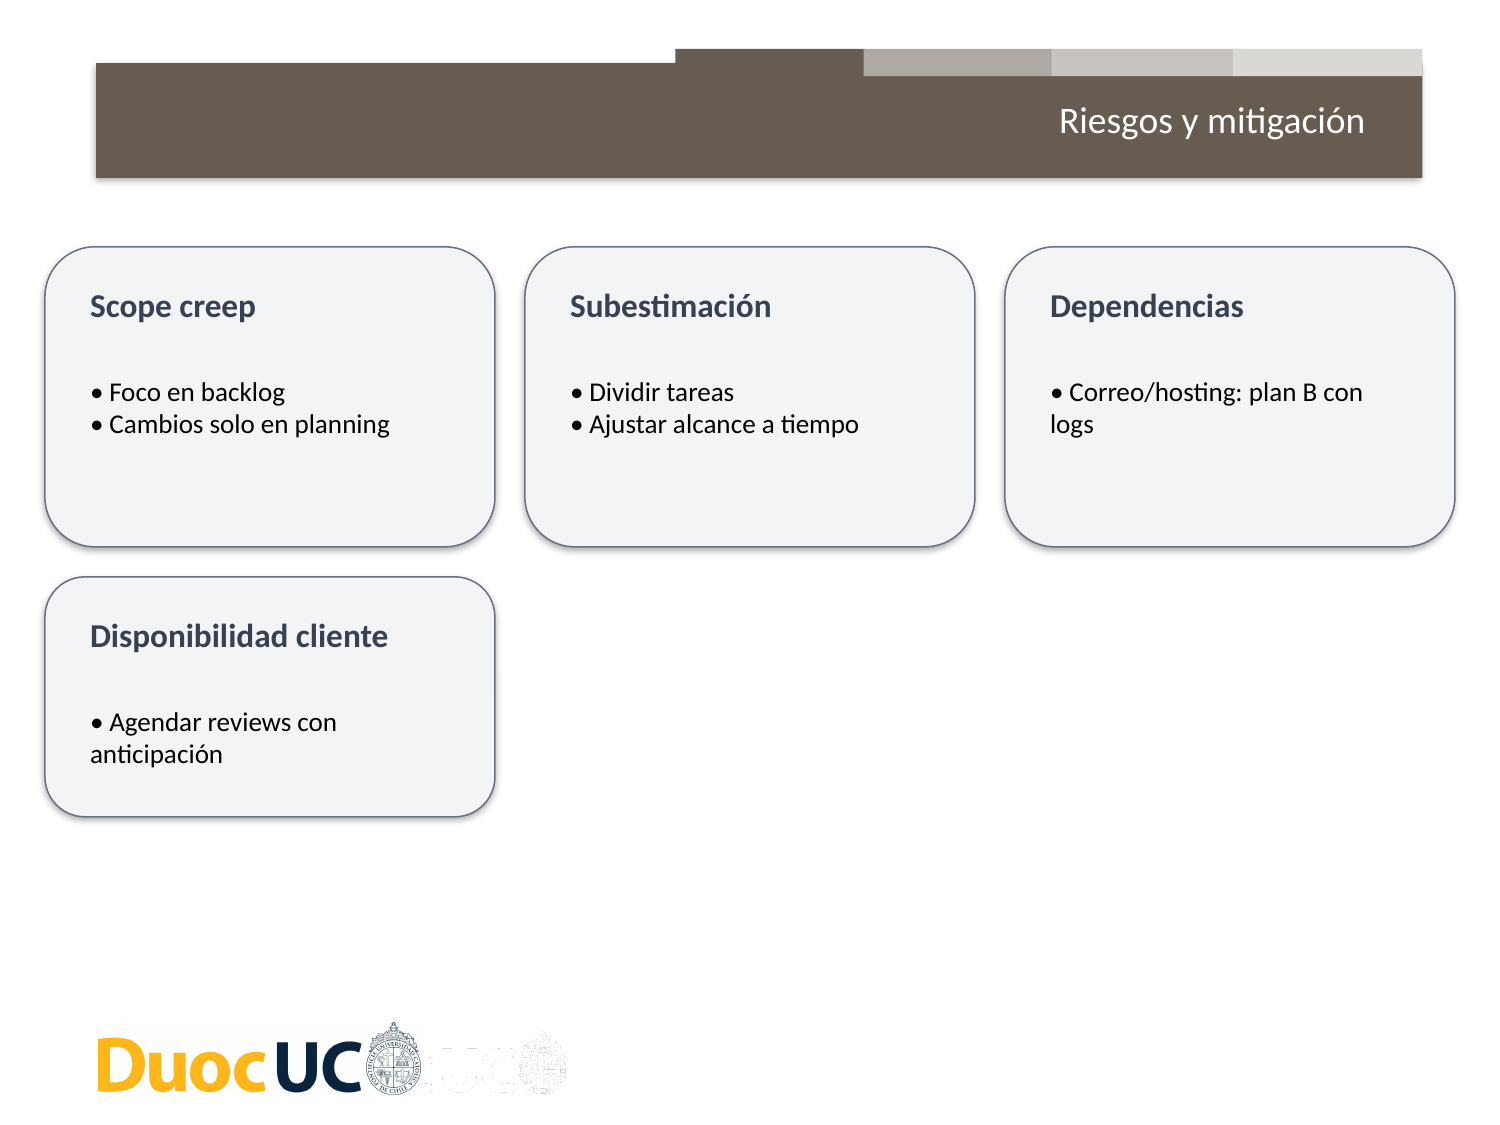

Riesgos y mitigación

Scope creep
Subestimación
Dependencias
• Foco en backlog
• Cambios solo en planning
• Dividir tareas
• Ajustar alcance a tiempo
• Correo/hosting: plan B con logs

Disponibilidad cliente
• Agendar reviews con anticipación